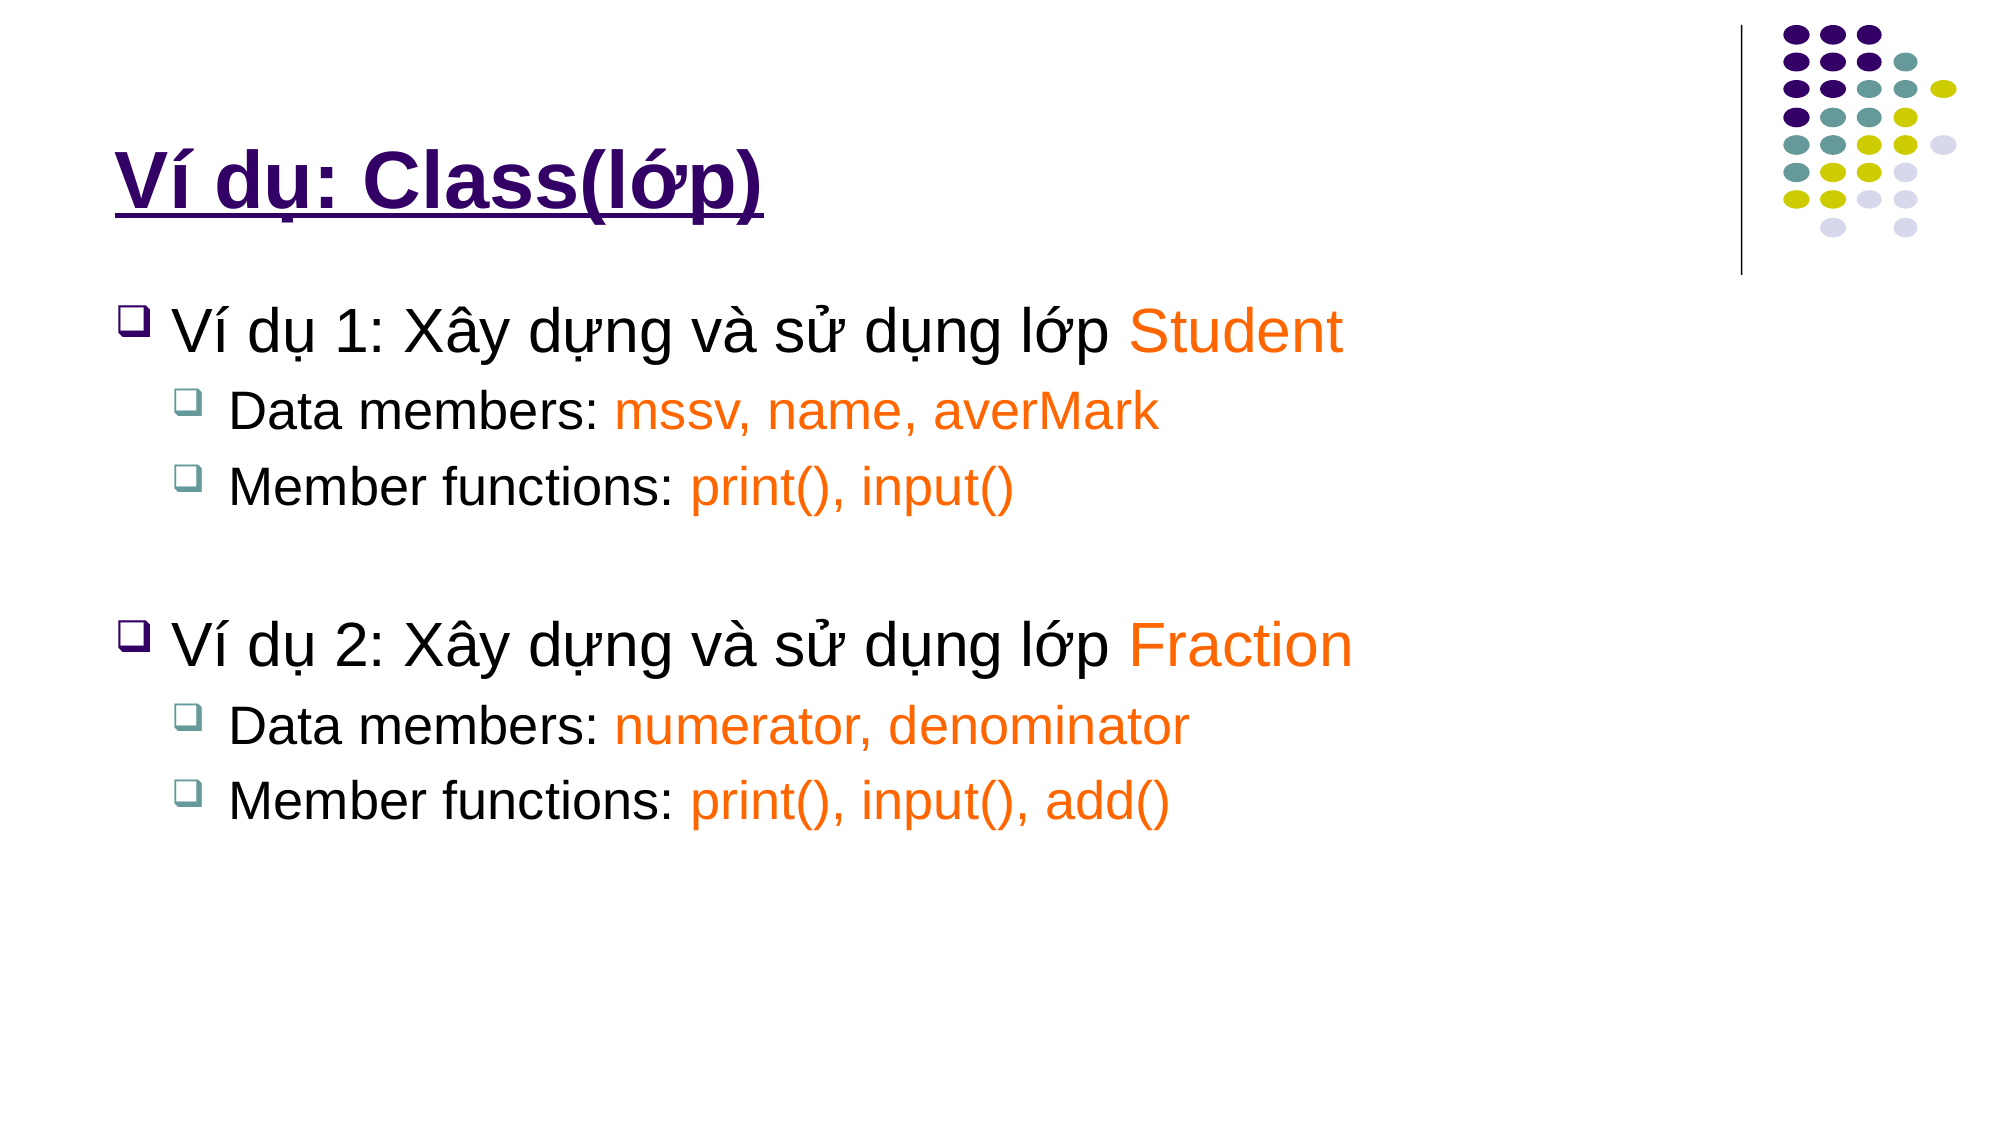

# Ví dụ: Class(lớp)
Ví dụ 1: Xây dựng và sử dụng lớp Student
Data members: mssv, name, averMark
Member functions: print(), input()

Ví dụ 2: Xây dựng và sử dụng lớp Fraction
Data members: numerator, denominator
Member functions: print(), input(), add()